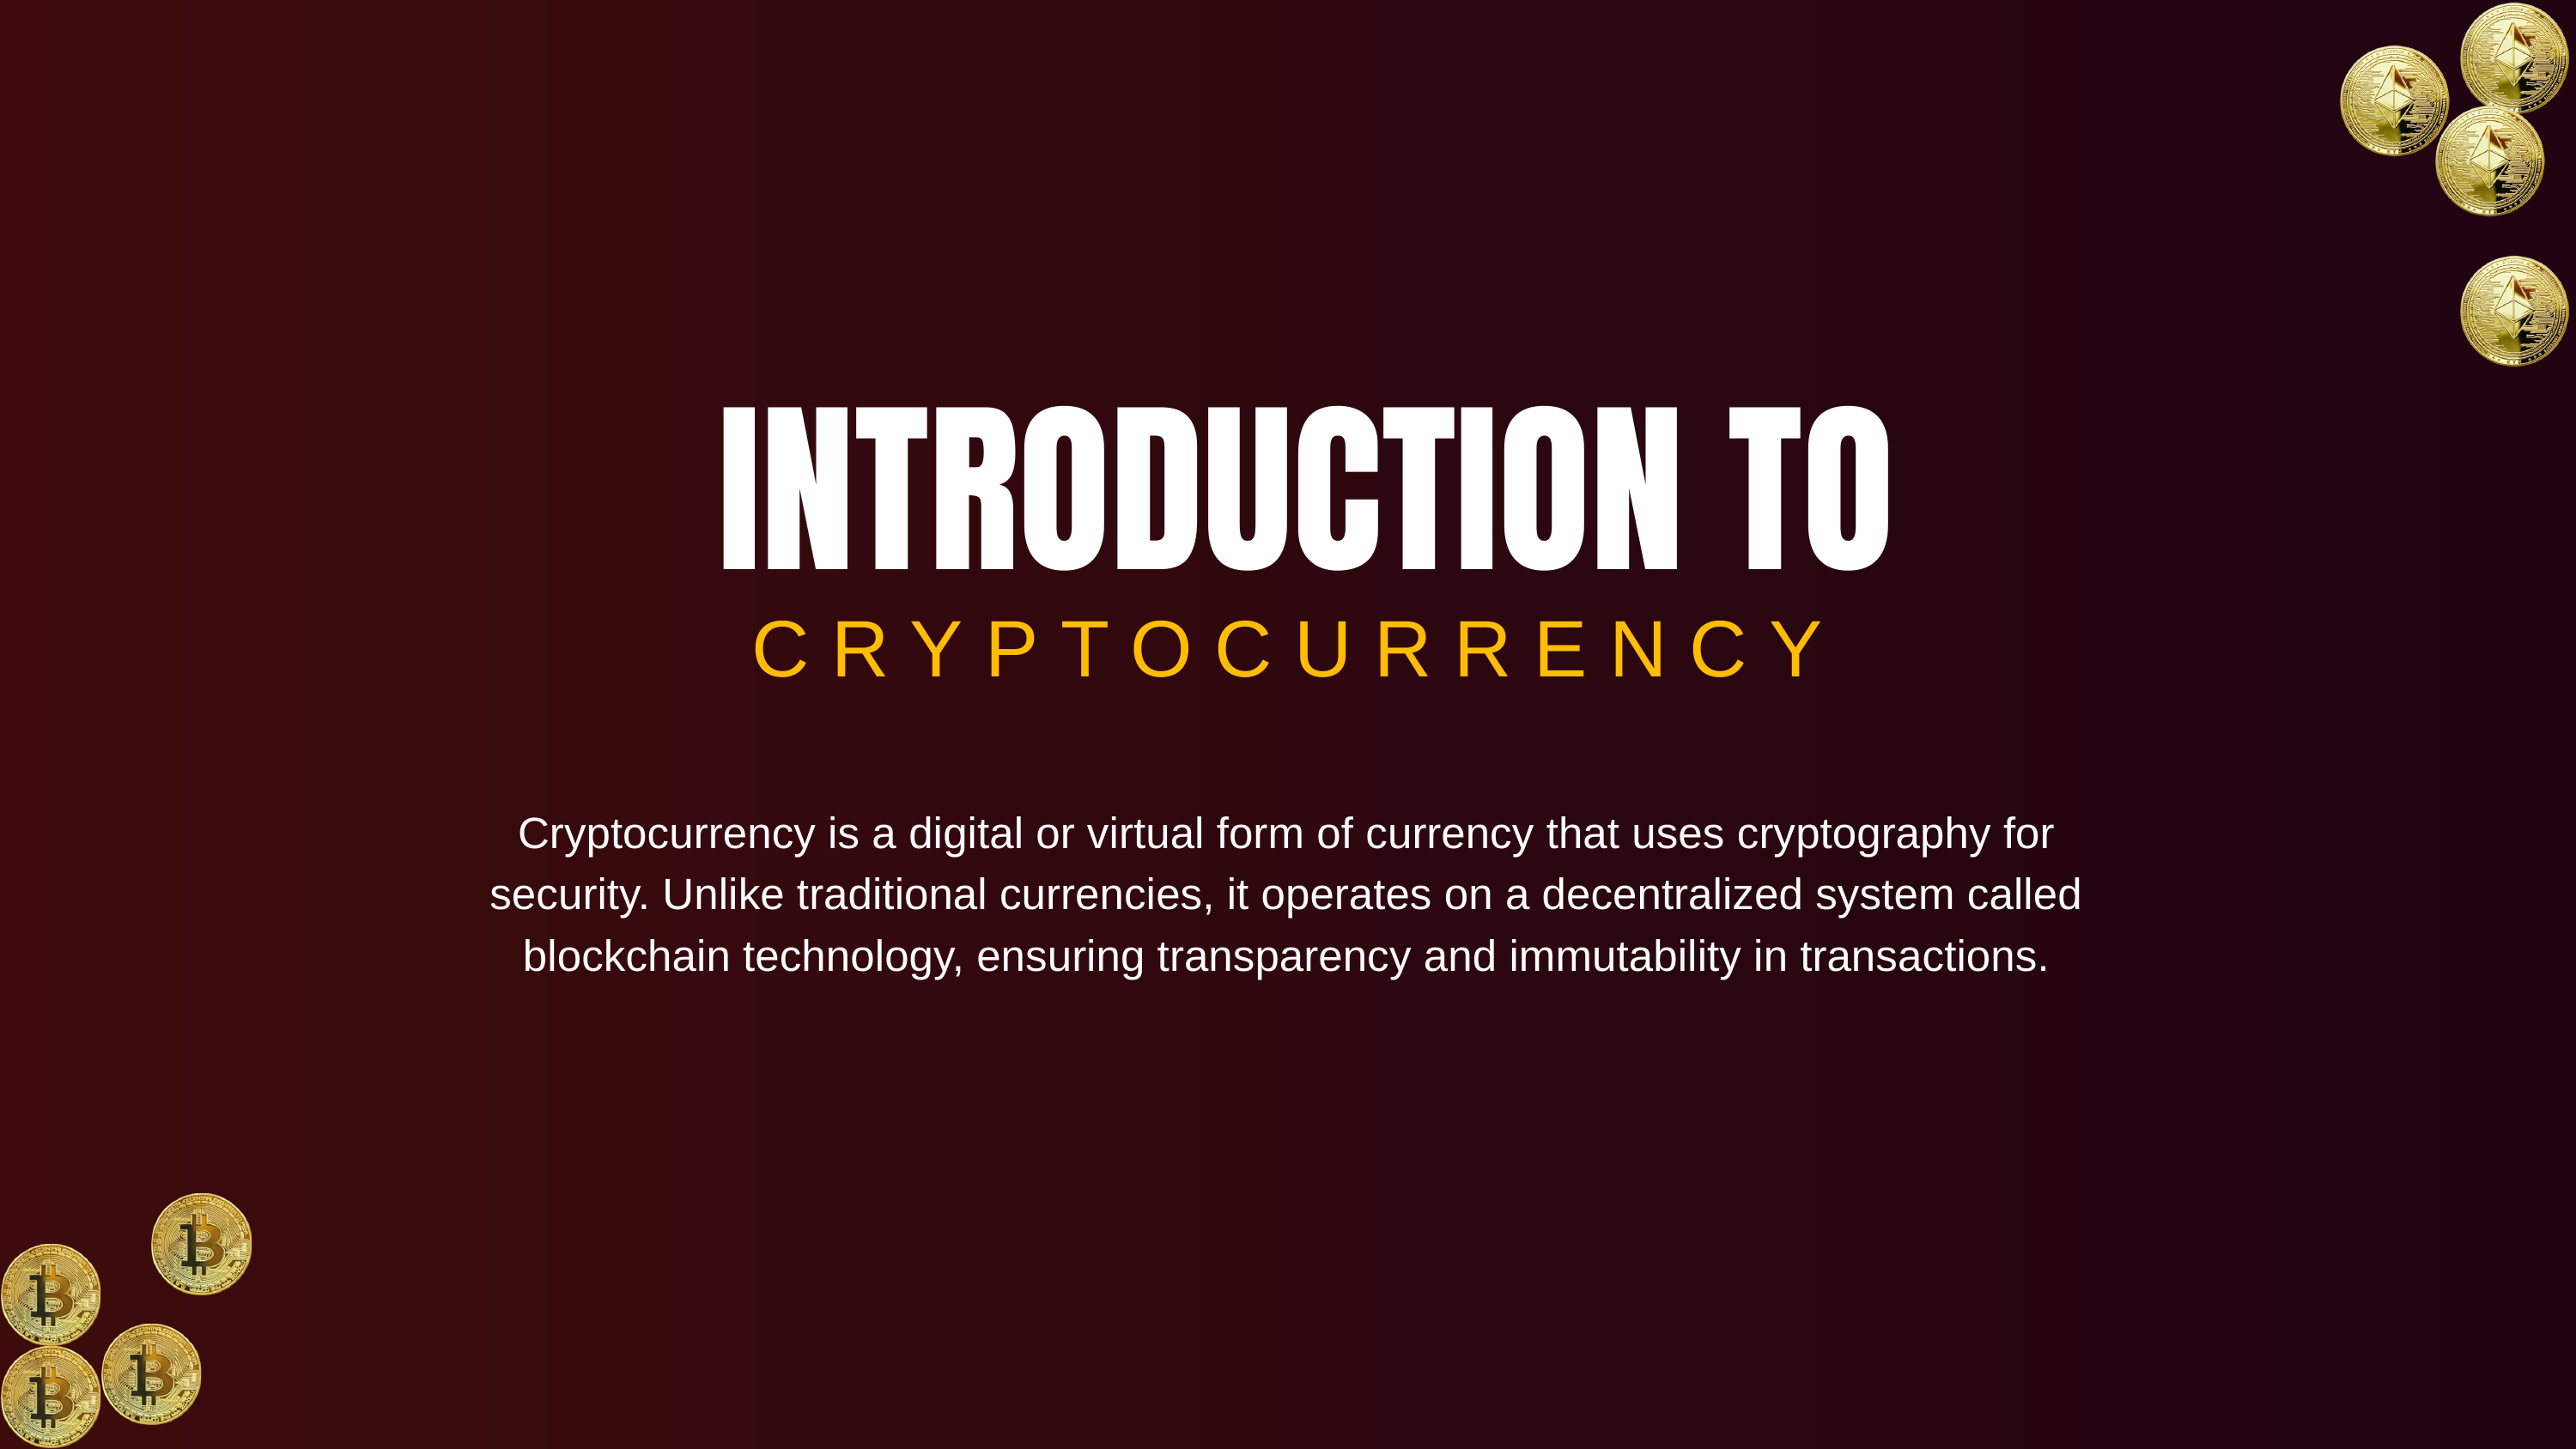

INTRODUCTION TO
CRYPTOCURRENCY
Cryptocurrency is a digital or virtual form of currency that uses cryptography for security. Unlike traditional currencies, it operates on a decentralized system called blockchain technology, ensuring transparency and immutability in transactions.